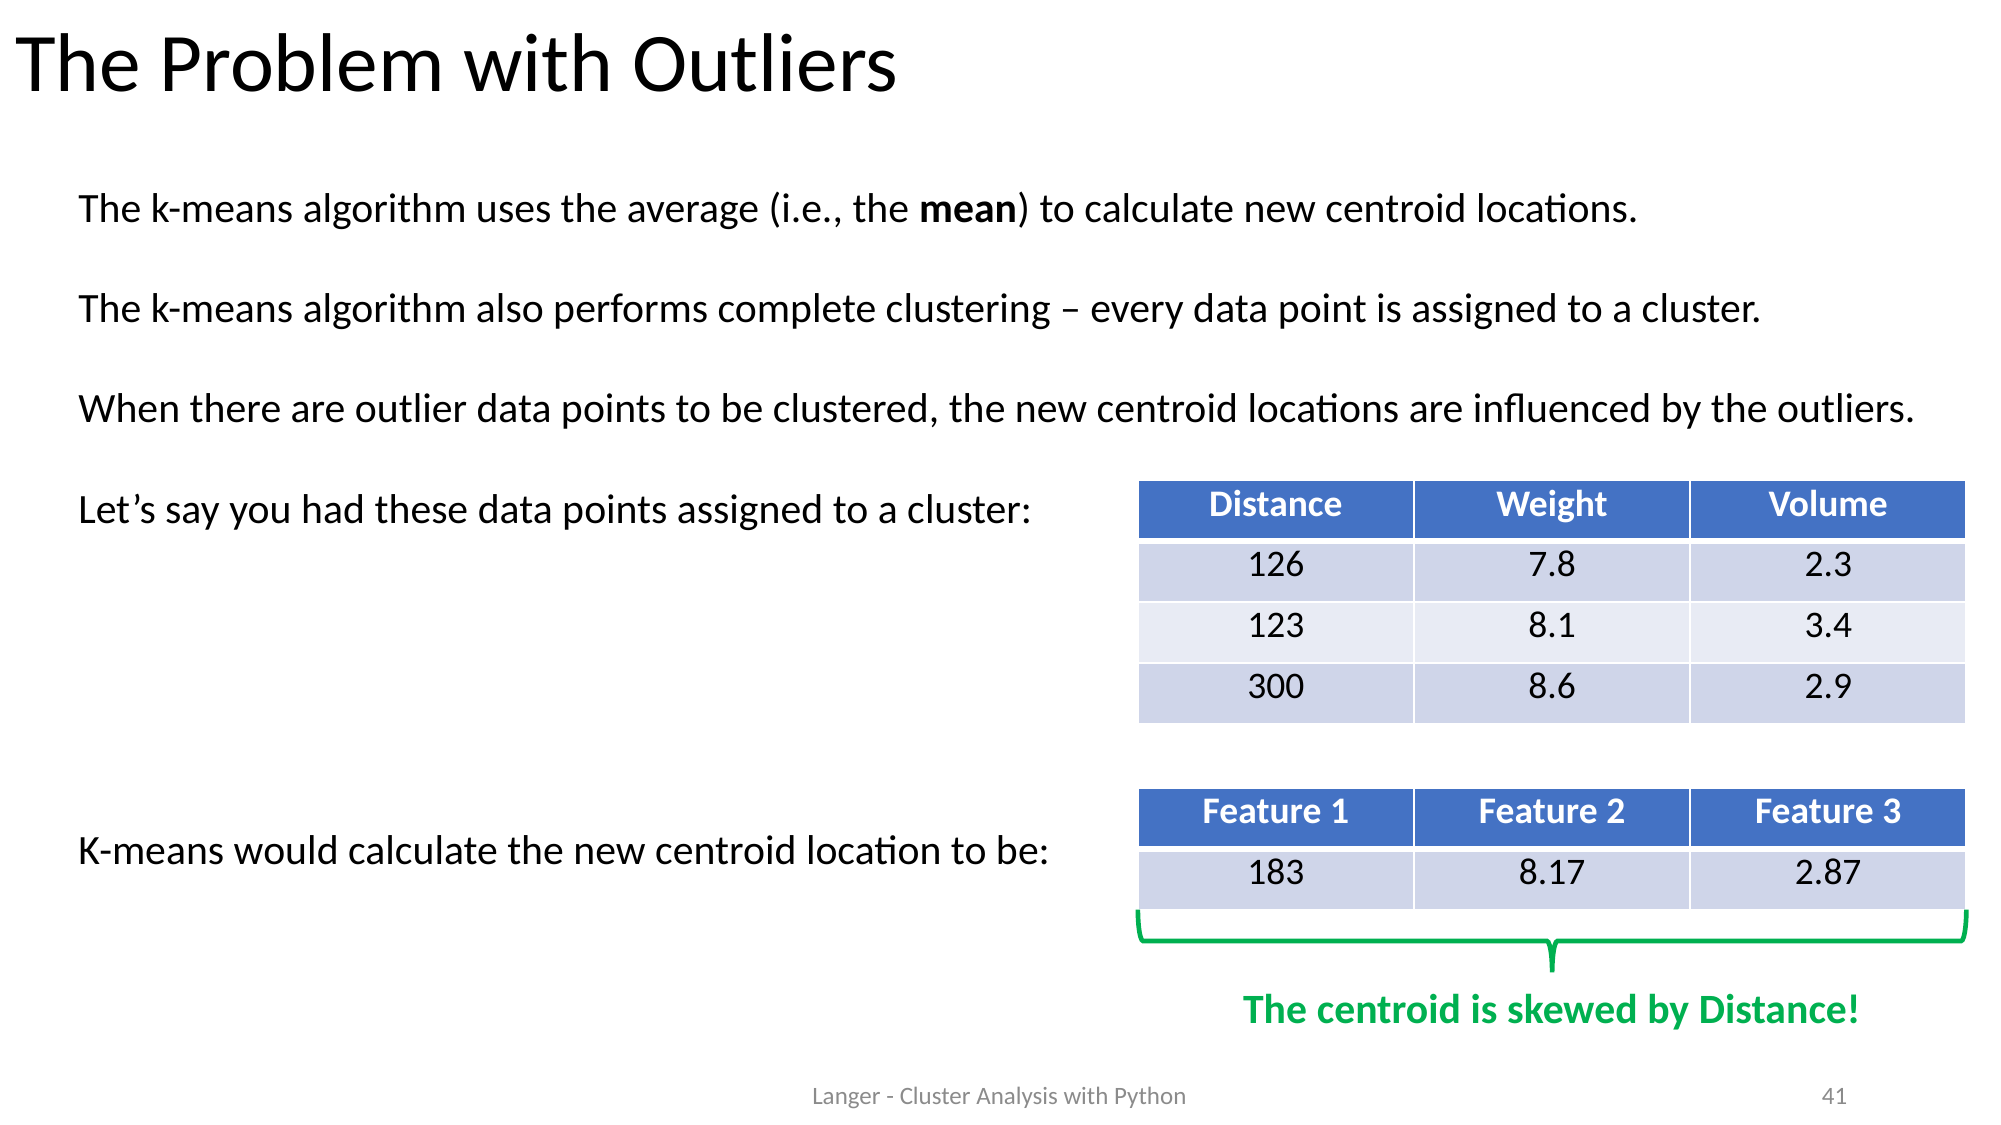

# The Problem with Outliers
The k-means algorithm uses the average (i.e., the mean) to calculate new centroid locations.

The k-means algorithm also performs complete clustering – every data point is assigned to a cluster.

When there are outlier data points to be clustered, the new centroid locations are influenced by the outliers.

Let’s say you had these data points assigned to a cluster:
| Distance | Weight | Volume |
| --- | --- | --- |
| 126 | 7.8 | 2.3 |
| 123 | 8.1 | 3.4 |
| 300 | 8.6 | 2.9 |

| Feature 1 | Feature 2 | Feature 3 |
| --- | --- | --- |
| 183 | 8.17 | 2.87 |
K-means would calculate the new centroid location to be:
The centroid is skewed by Distance!
Langer - Cluster Analysis with Python
41